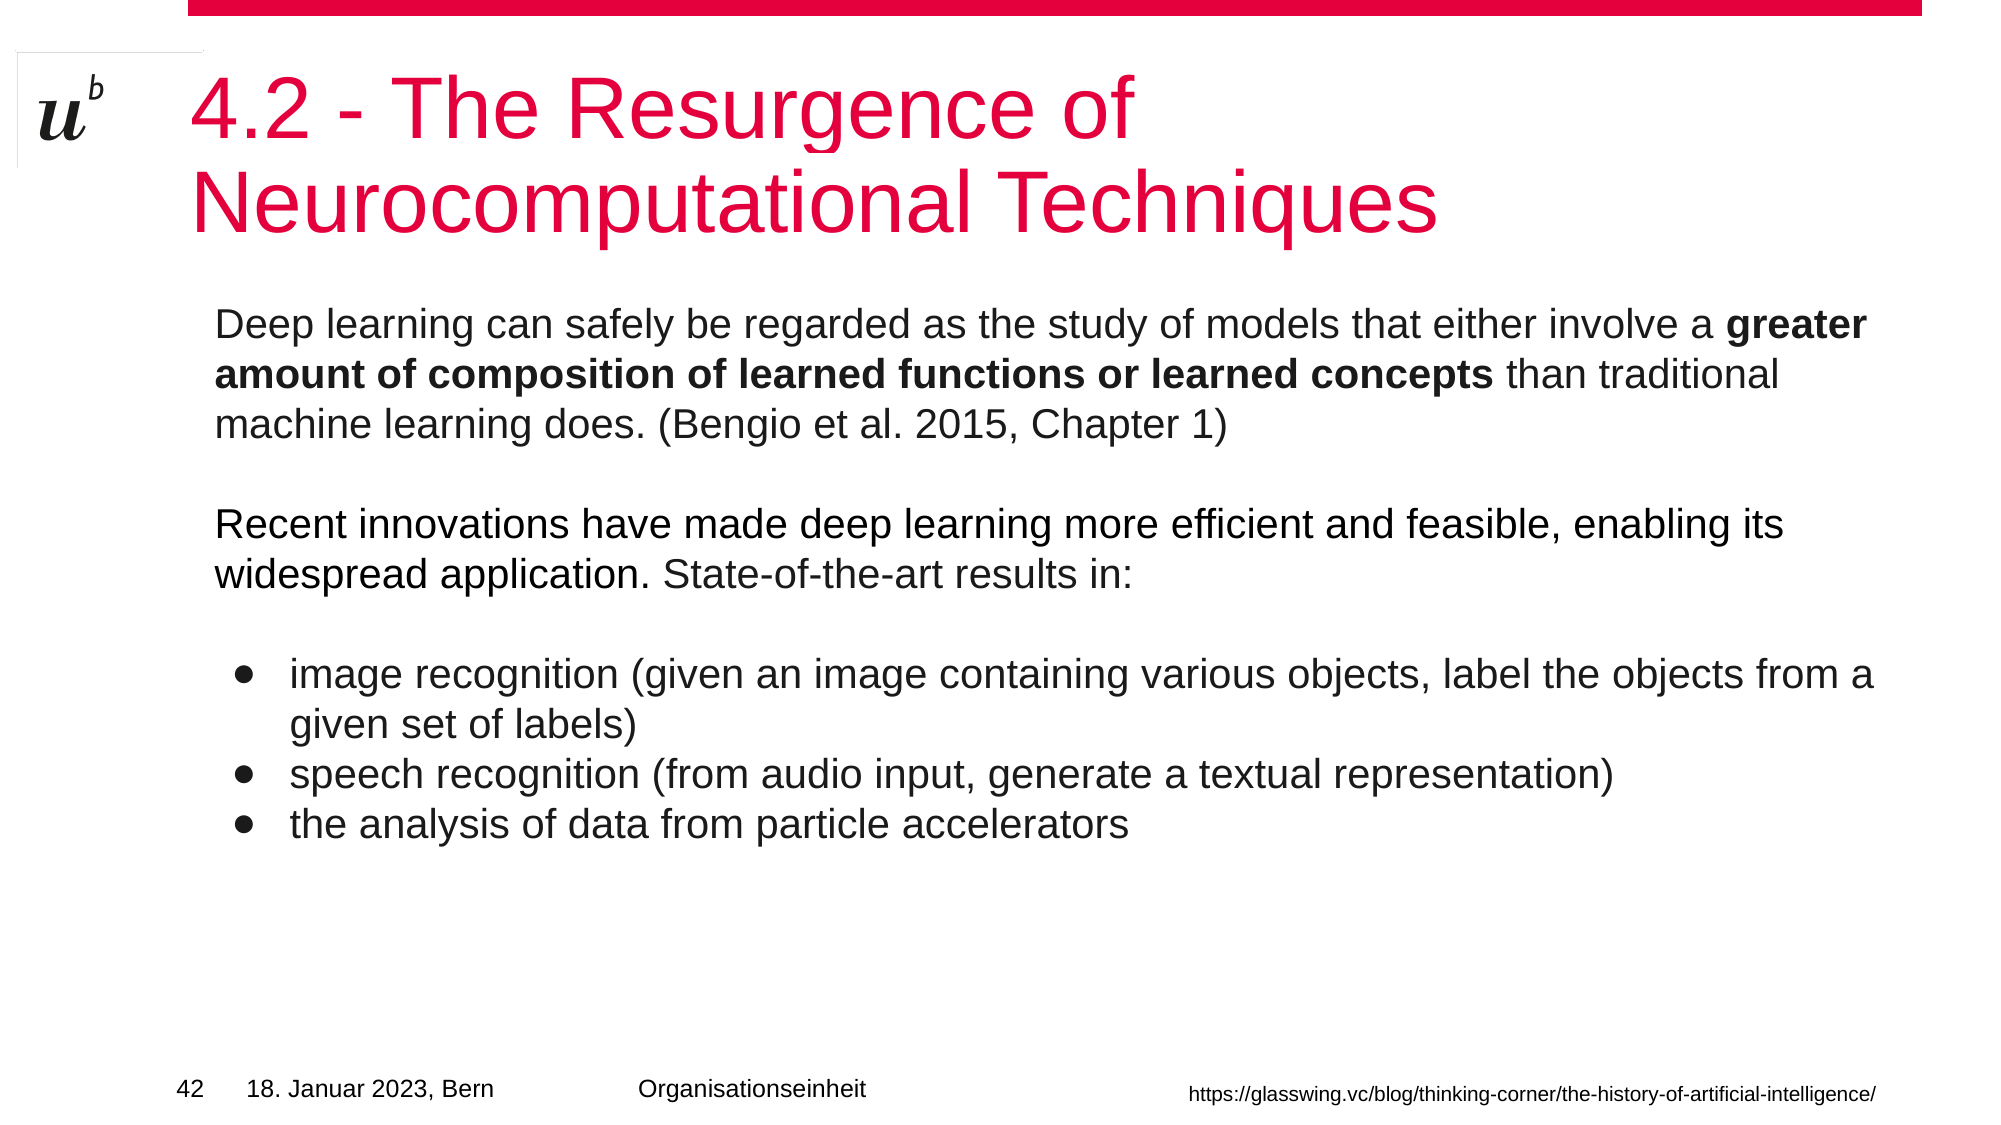

# 4.2 - The Resurgence of Neurocomputational Techniques

Deep learning can safely be regarded as the study of models that either involve a greater amount of composition of learned functions or learned concepts than traditional machine learning does. (Bengio et al. 2015, Chapter 1)

Recent innovations have made deep learning more efficient and feasible, enabling its widespread application. State-of-the-art results in:

image recognition (given an image containing various objects, label the objects from a given set of labels)
speech recognition (from audio input, generate a textual representation)
the analysis of data from particle accelerators
42
18. Januar 2023, Bern
Organisationseinheit
https://glasswing.vc/blog/thinking-corner/the-history-of-artificial-intelligence/